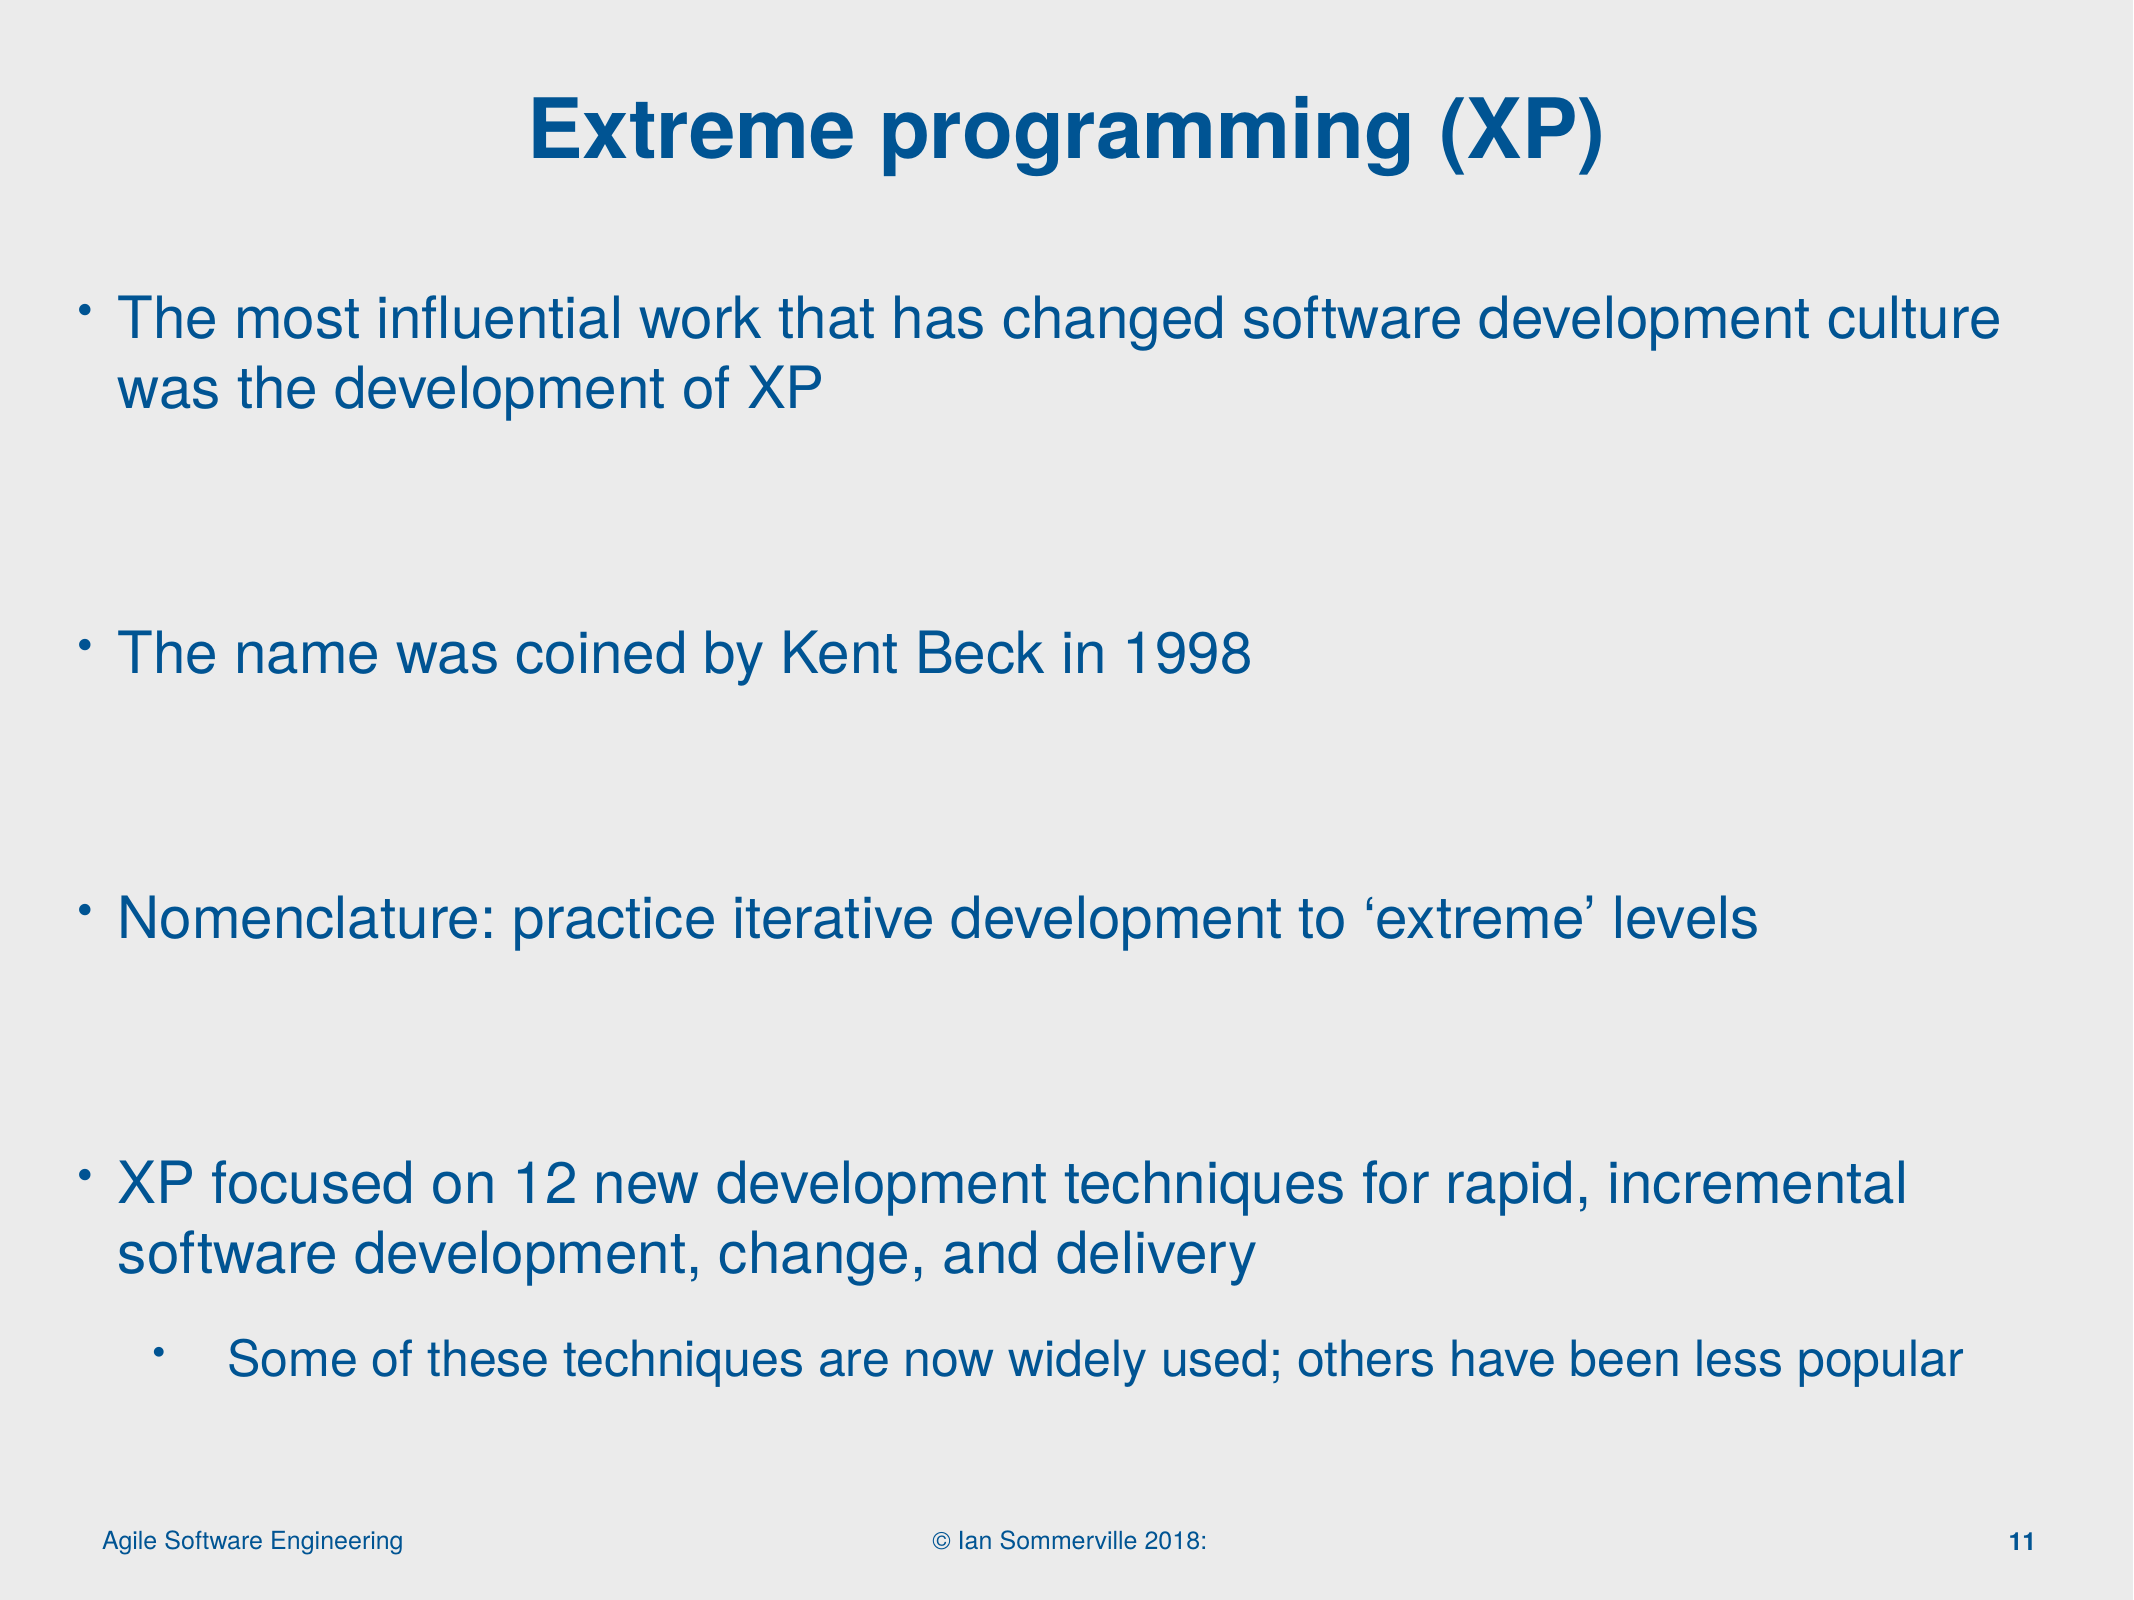

# Extreme programming (XP)
The most influential work that has changed software development culture was the development of XP

The name was coined by Kent Beck in 1998

Nomenclature: practice iterative development to ‘extreme’ levels

XP focused on 12 new development techniques for rapid, incremental software development, change, and delivery
Some of these techniques are now widely used; others have been less popular
11